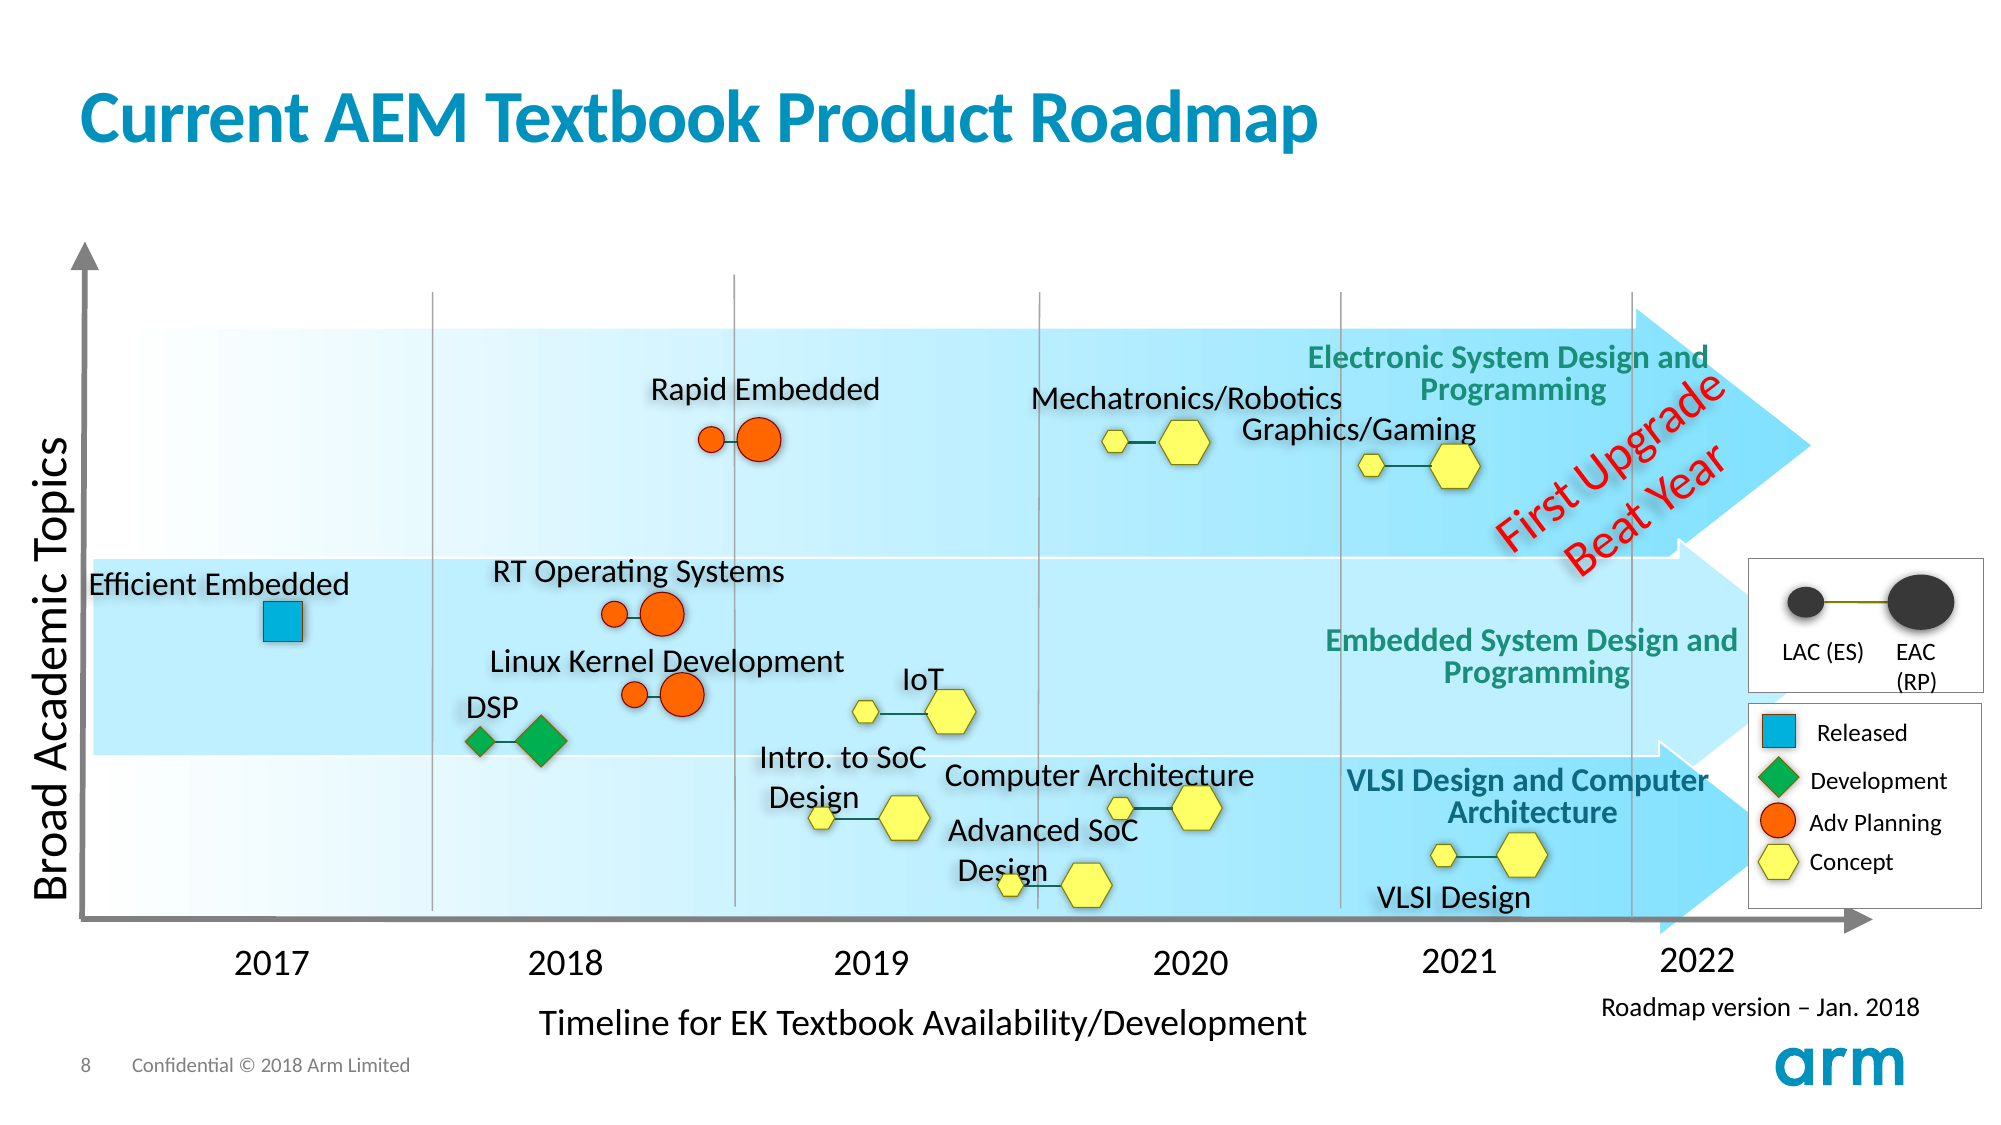

# Current AEM Textbook Product Roadmap

Electronic System Design and Programming
Rapid Embedded

Mechatronics/Robotics

Graphics/Gaming

First Upgrade Beat Year

Broad Academic Topics

RT Operating Systems

LAC (ES)
EAC
(RP)

Efficient Embedded

Embedded System Design and Programming
Linux Kernel Development
IoT

DSP

Released

Intro. to SoC Design

Computer Architecture

Development
VLSI Design and Computer Architecture

Adv Planning
Advanced SoC Design

Concept

VLSI Design

2022
2021
2018
2019
2017
2020
Roadmap version – Jan. 2018
Timeline for EK Textbook Availability/Development